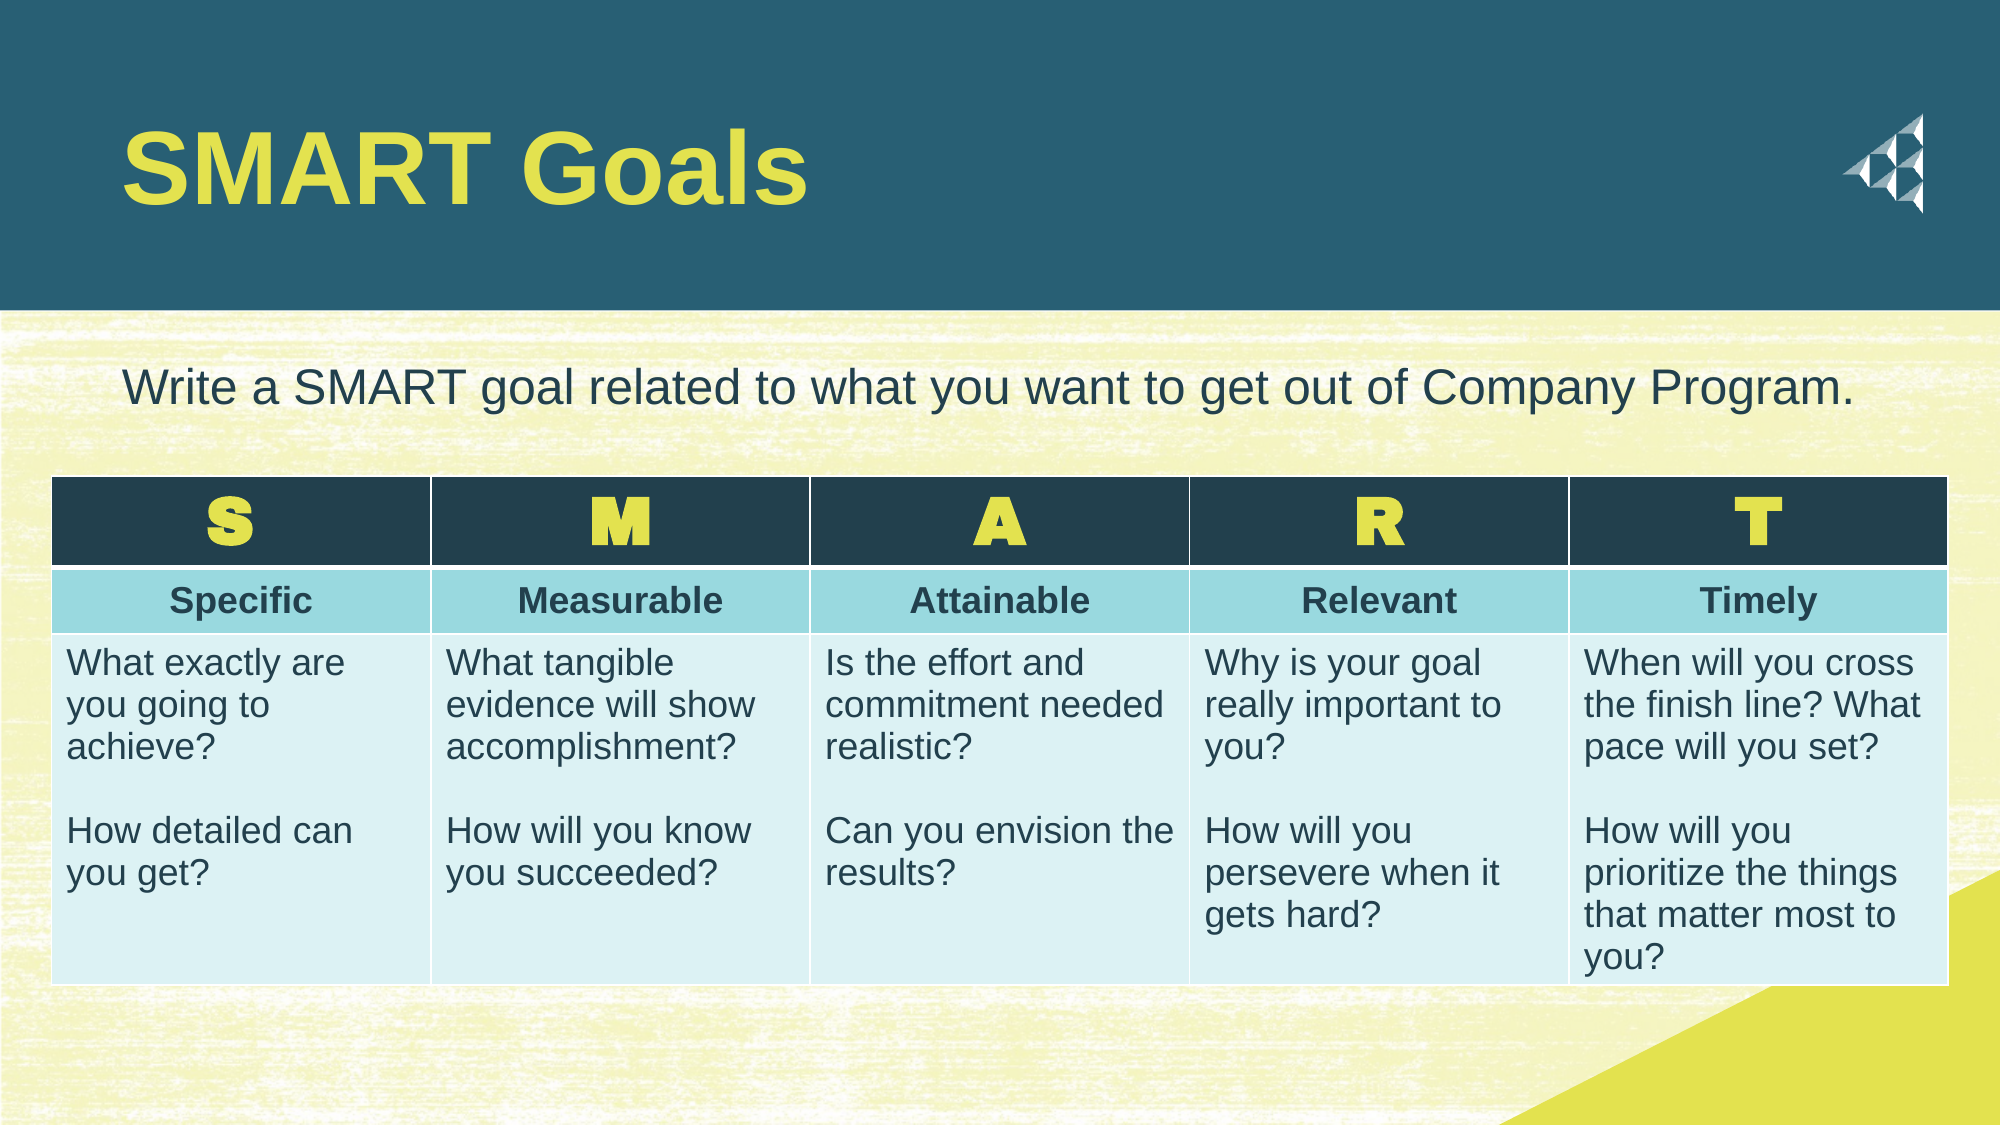

# SMART Goals
Write a SMART goal related to what you want to get out of Company Program.
| S | M | A | R | T |
| --- | --- | --- | --- | --- |
| Specific | Measurable | Attainable | Relevant | Timely |
| What exactly are you going to achieve? How detailed can you get? | What tangible evidence will show accomplishment? How will you know you succeeded? | Is the effort and commitment needed realistic? Can you envision the results? | Why is your goal really important to you? How will you persevere when it gets hard? | When will you cross the finish line? What pace will you set? How will you prioritize the things that matter most to you? |